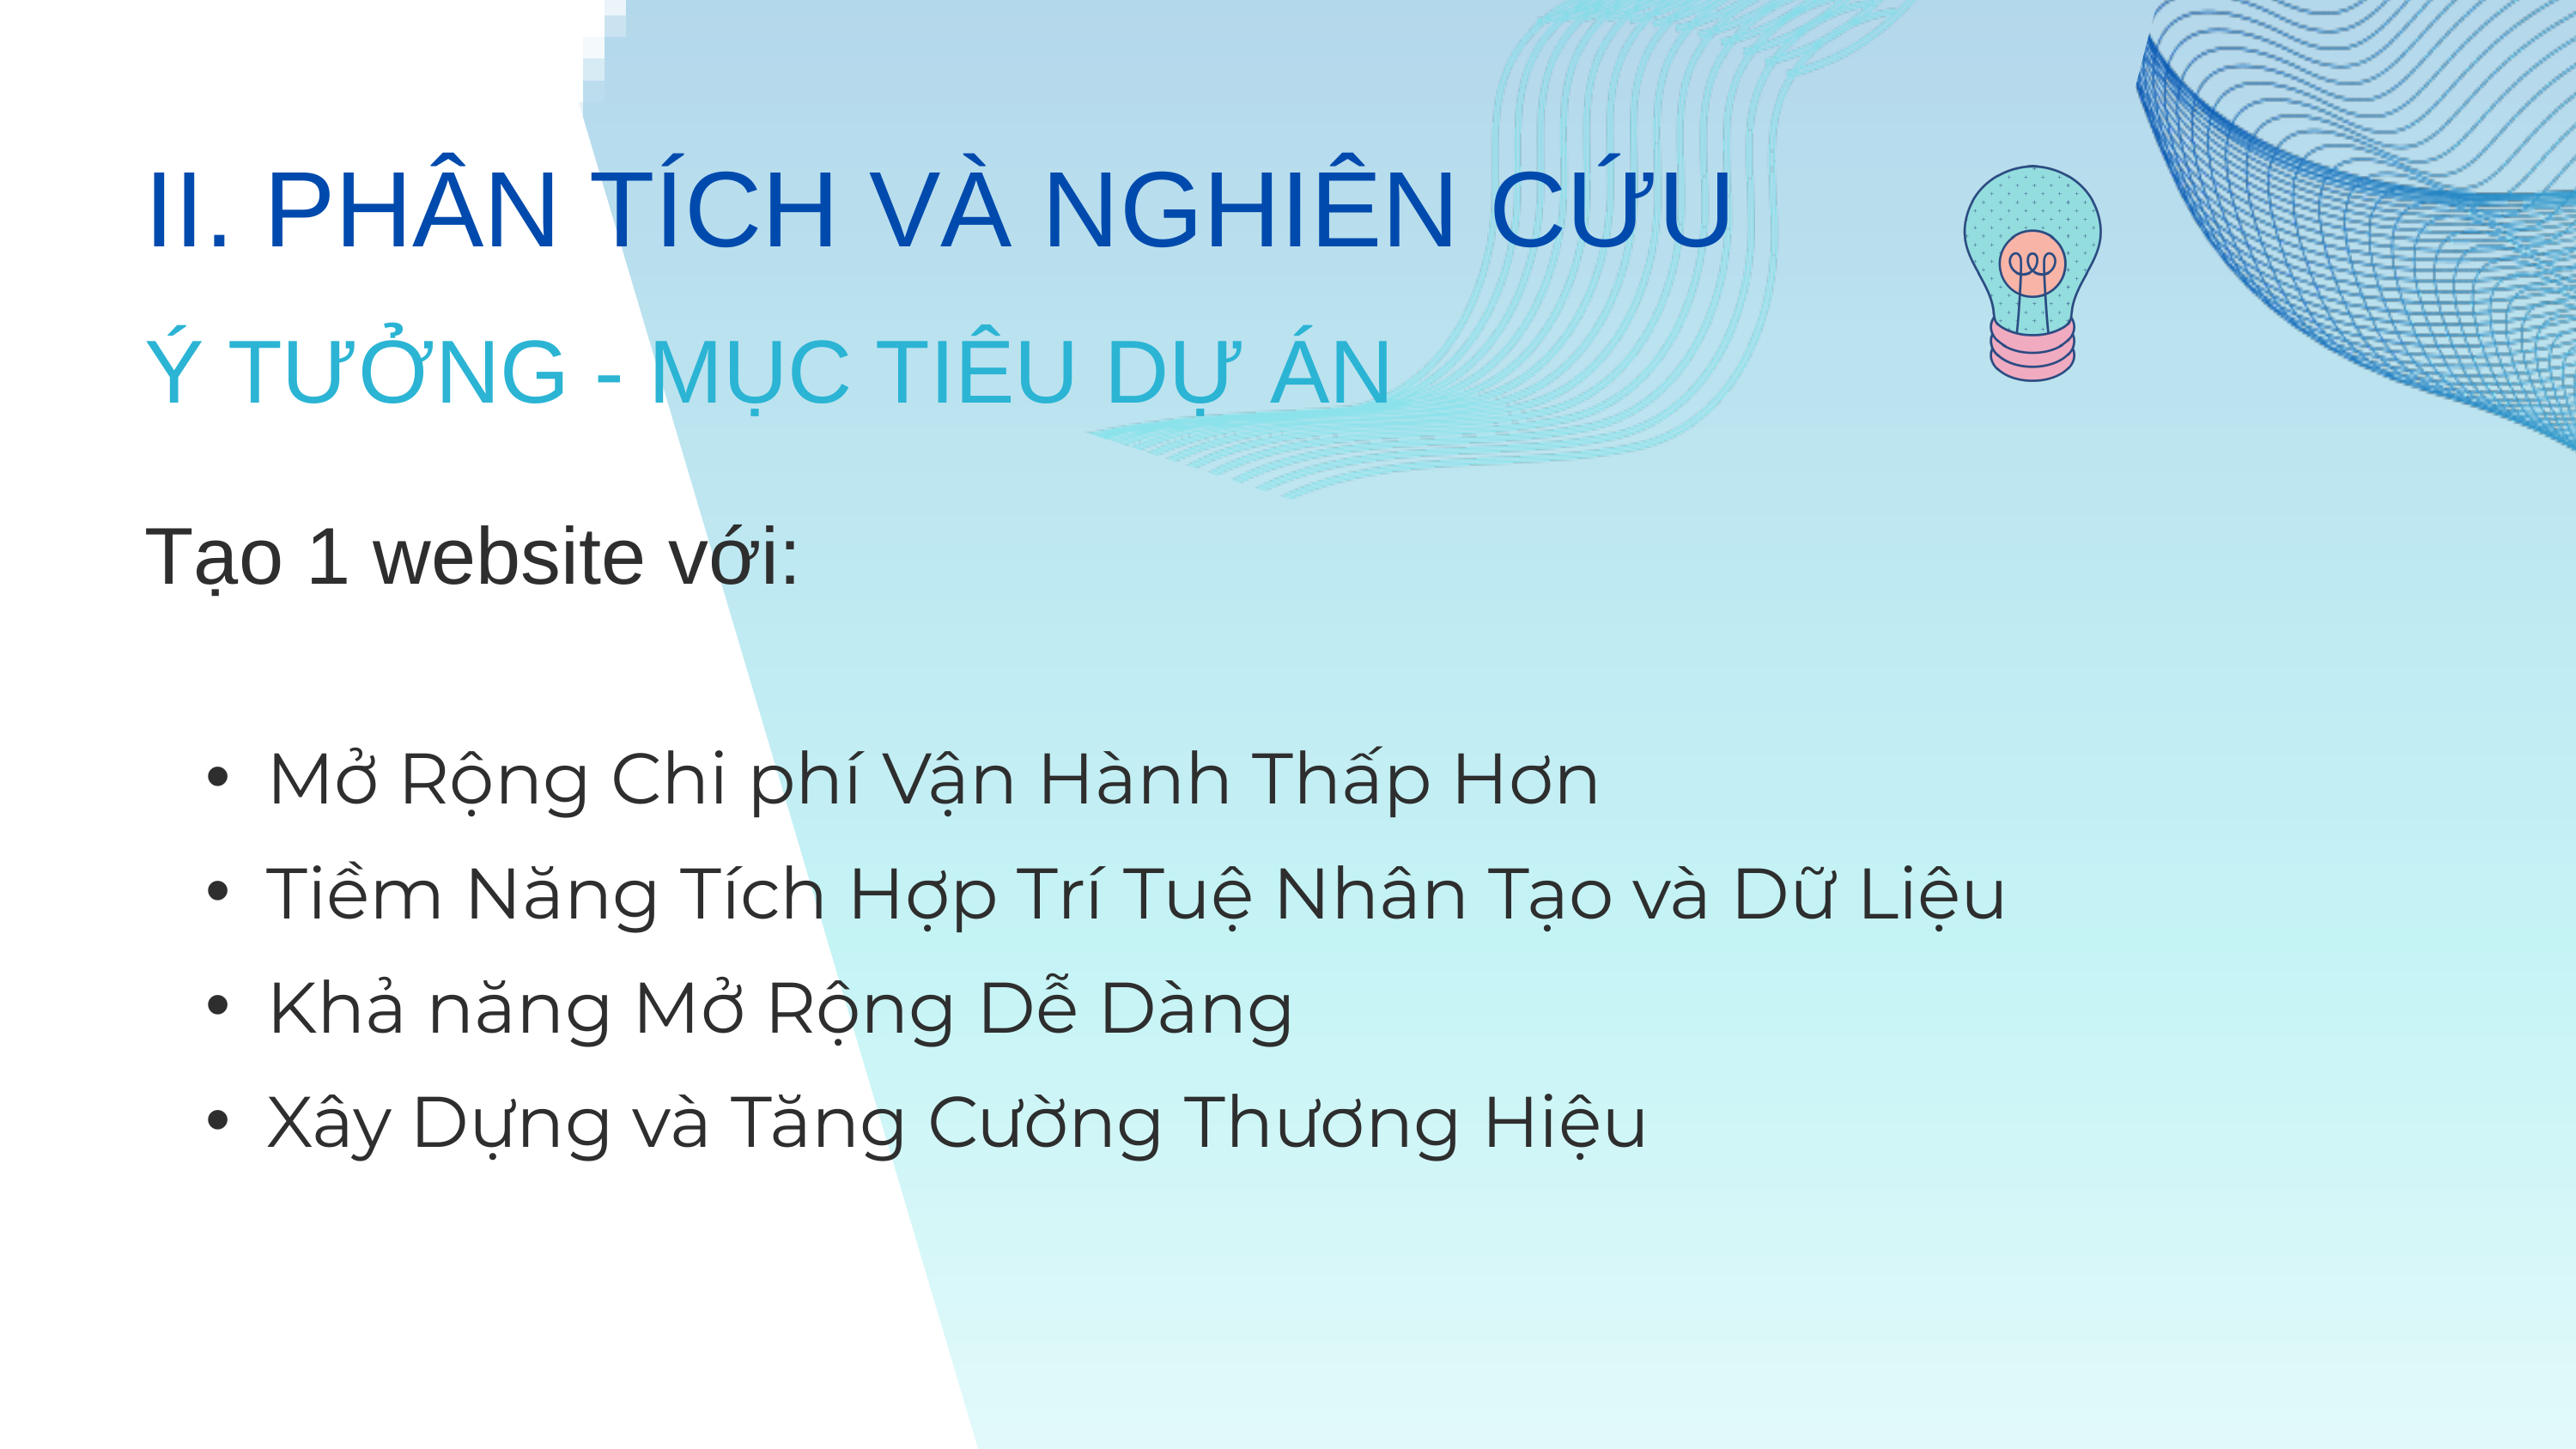

II. PHÂN TÍCH VÀ NGHIÊN CỨU

Ý TƯỞNG - MỤC TIÊU DỰ ÁN
Tạo 1 website với:
Mở Rộng Chi phí Vận Hành Thấp Hơn
Tiềm Năng Tích Hợp Trí Tuệ Nhân Tạo và Dữ Liệu
Khả năng Mở Rộng Dễ Dàng
Xây Dựng và Tăng Cường Thương Hiệu